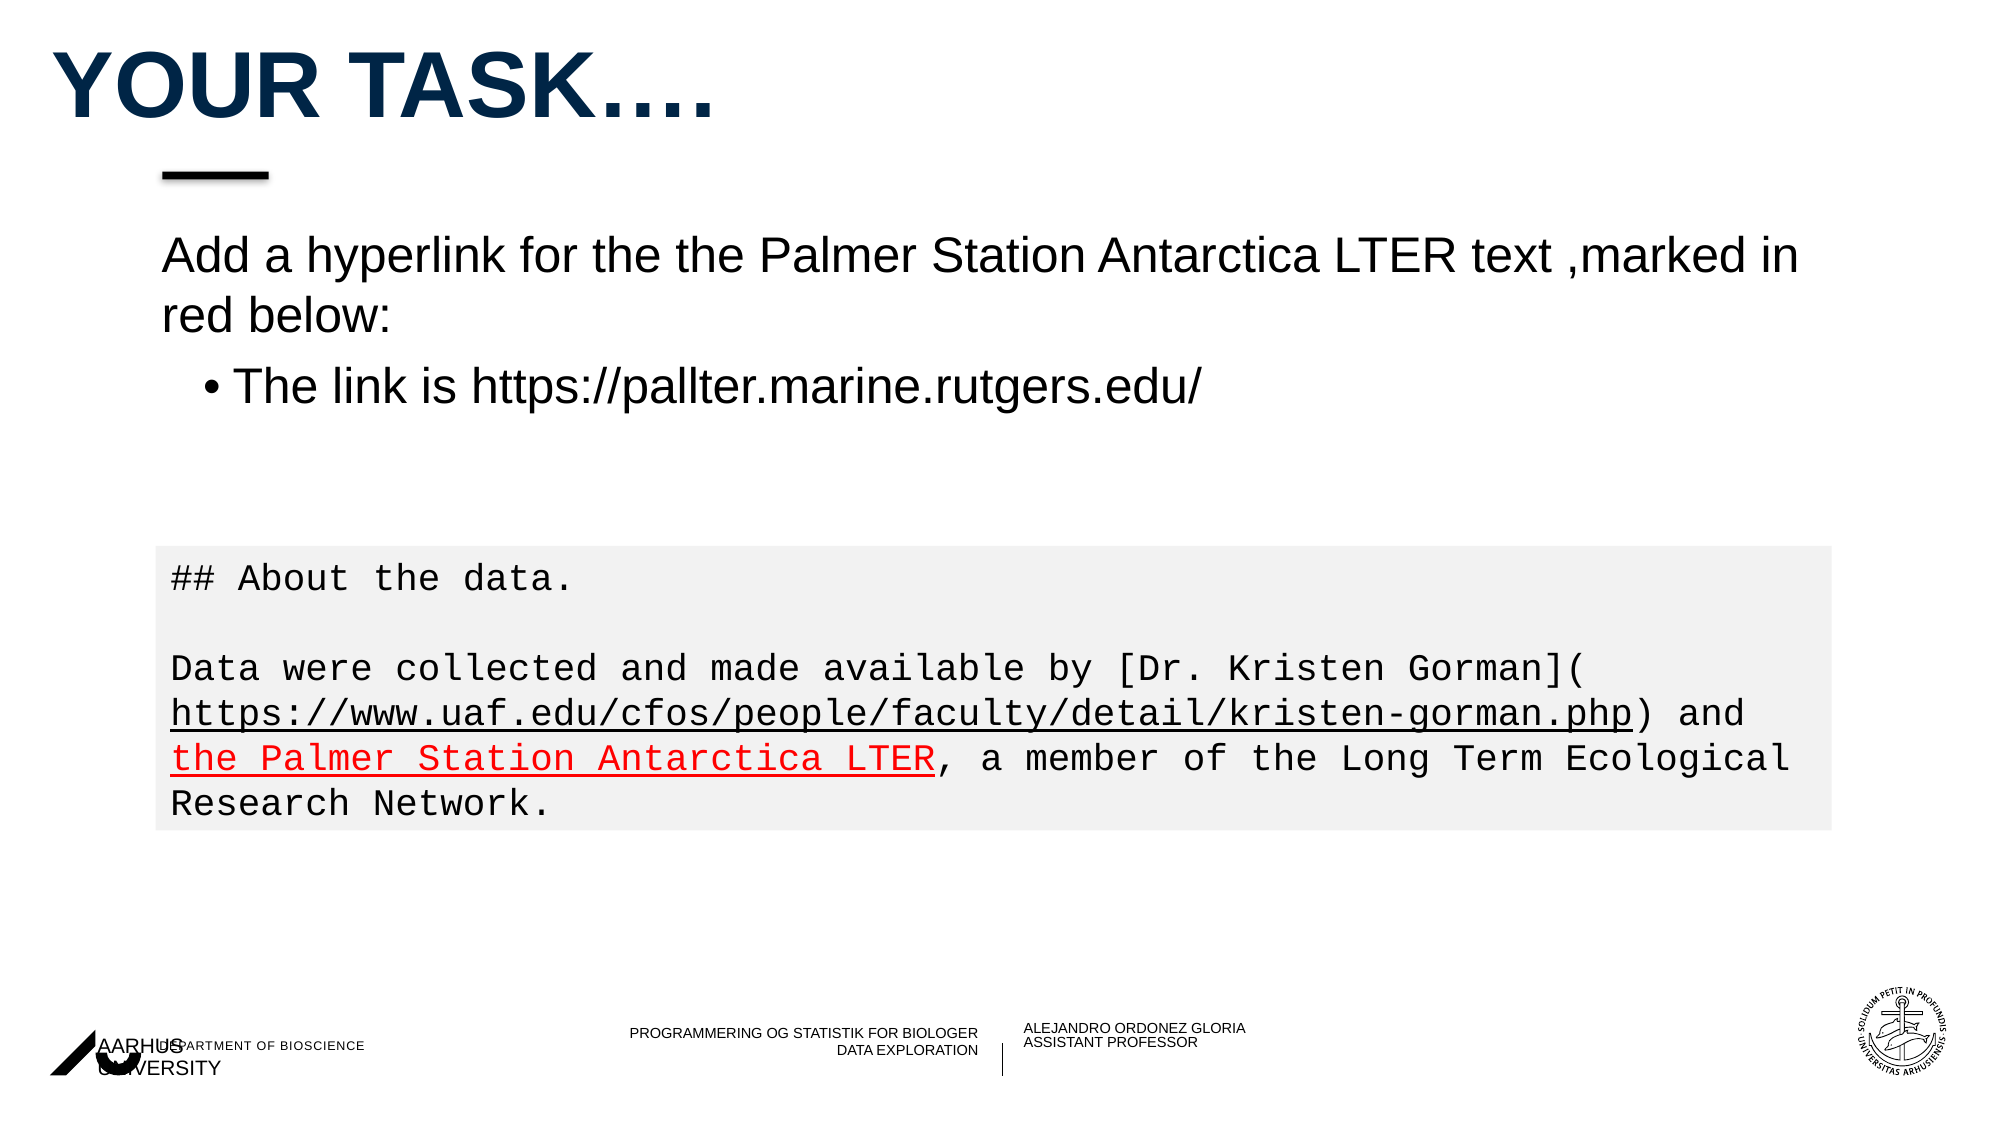

# Your task….
Add a hyperlink for the the Palmer Station Antarctica LTER text ,marked in red below:
The link is https://pallter.marine.rutgers.edu/
## About the data.

Data were collected and made available by [Dr. Kristen Gorman](https://www.uaf.edu/cfos/people/faculty/detail/kristen-gorman.php) and the Palmer Station Antarctica LTER, a member of the Long Term Ecological Research Network.
04/03/202327/08/2018